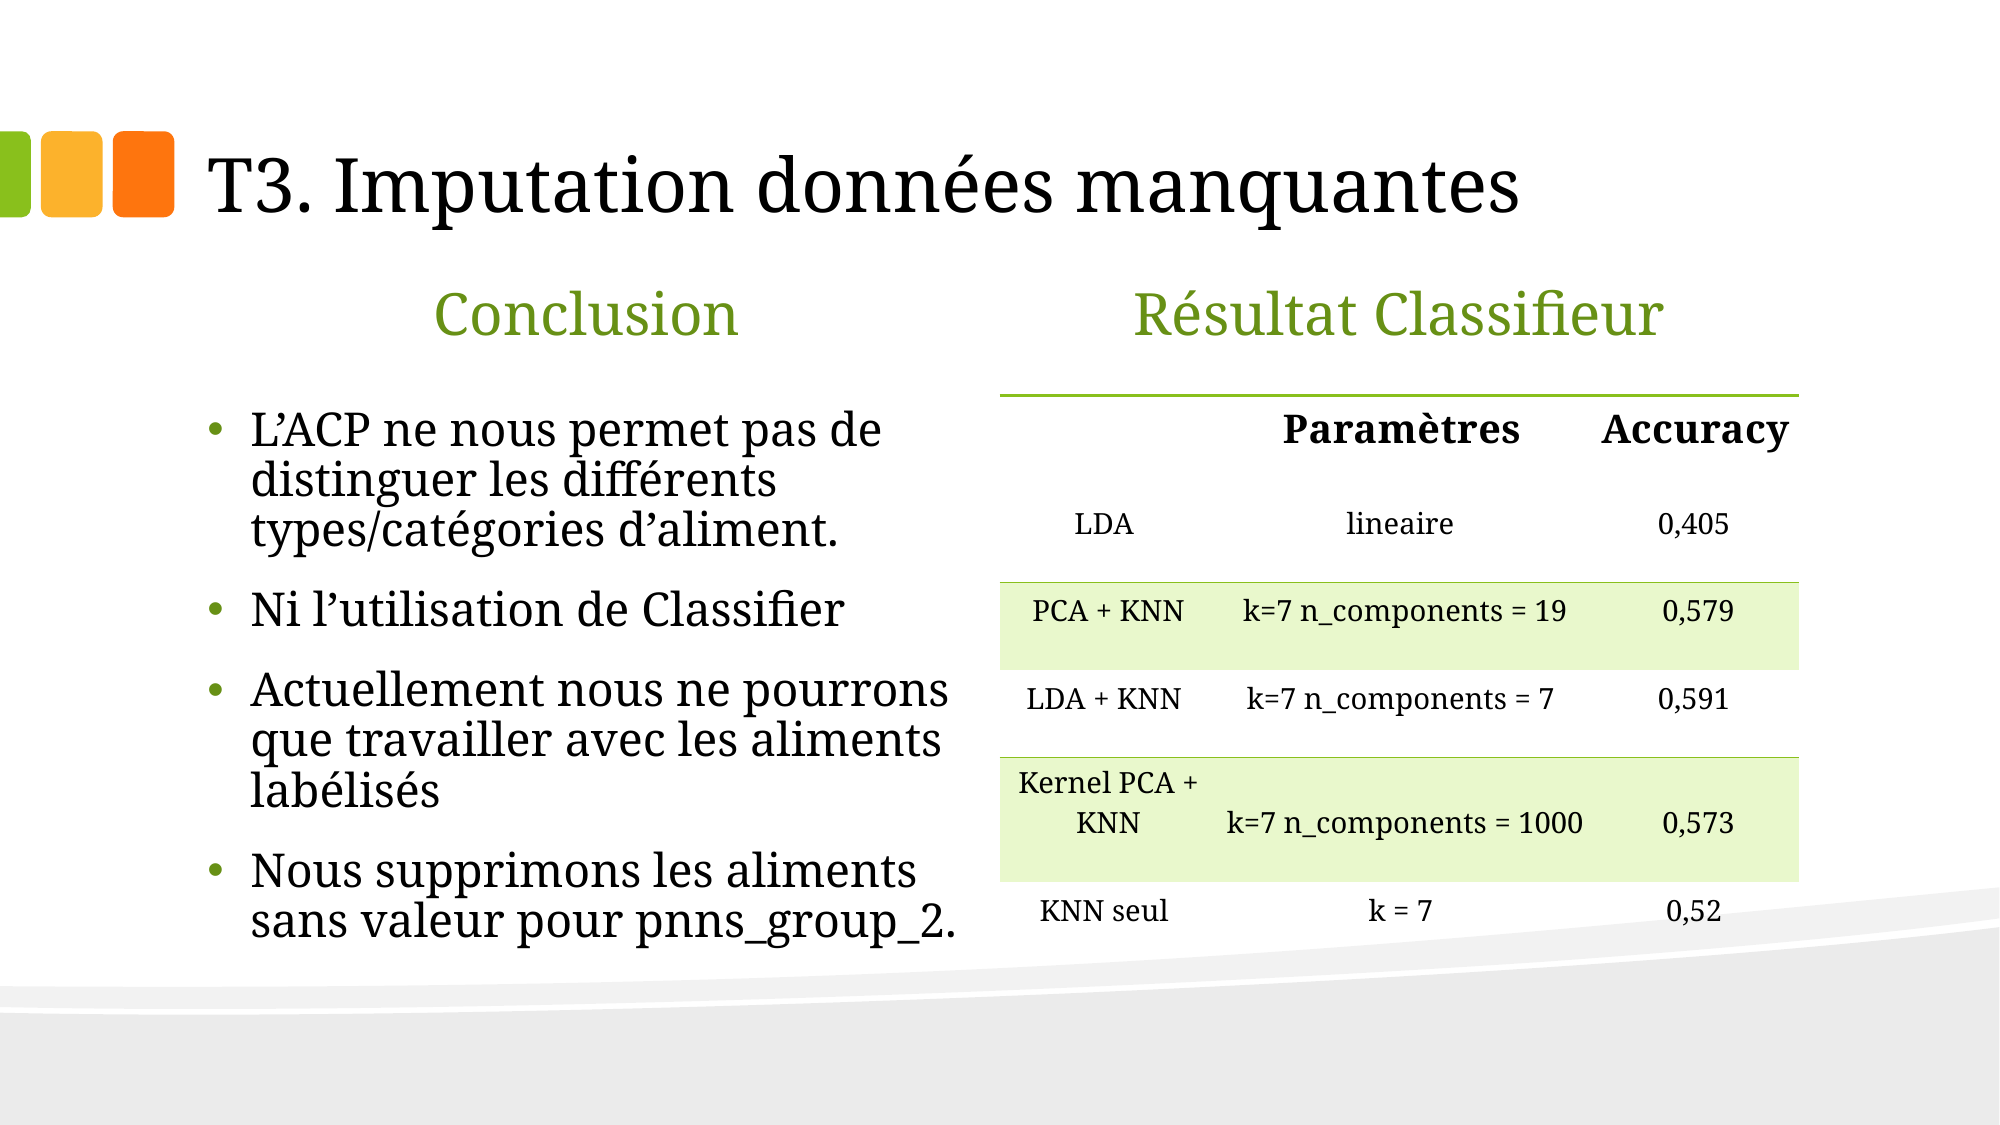

# T3. Imputation données manquantes
Conclusion
Résultat Classifieur
L’ACP ne nous permet pas de distinguer les différents types/catégories d’aliment.
Ni l’utilisation de Classifier
Actuellement nous ne pourrons que travailler avec les aliments labélisés
Nous supprimons les aliments sans valeur pour pnns_group_2.

|  | Paramètres | Accuracy |
| --- | --- | --- |
| LDA | lineaire | 0,405 |
| PCA + KNN | k=7 n\_components = 19 | 0,579 |
| LDA + KNN | k=7 n\_components = 7 | 0,591 |
| Kernel PCA + KNN | k=7 n\_components = 1000 | 0,573 |
| KNN seul | k = 7 | 0,52 |